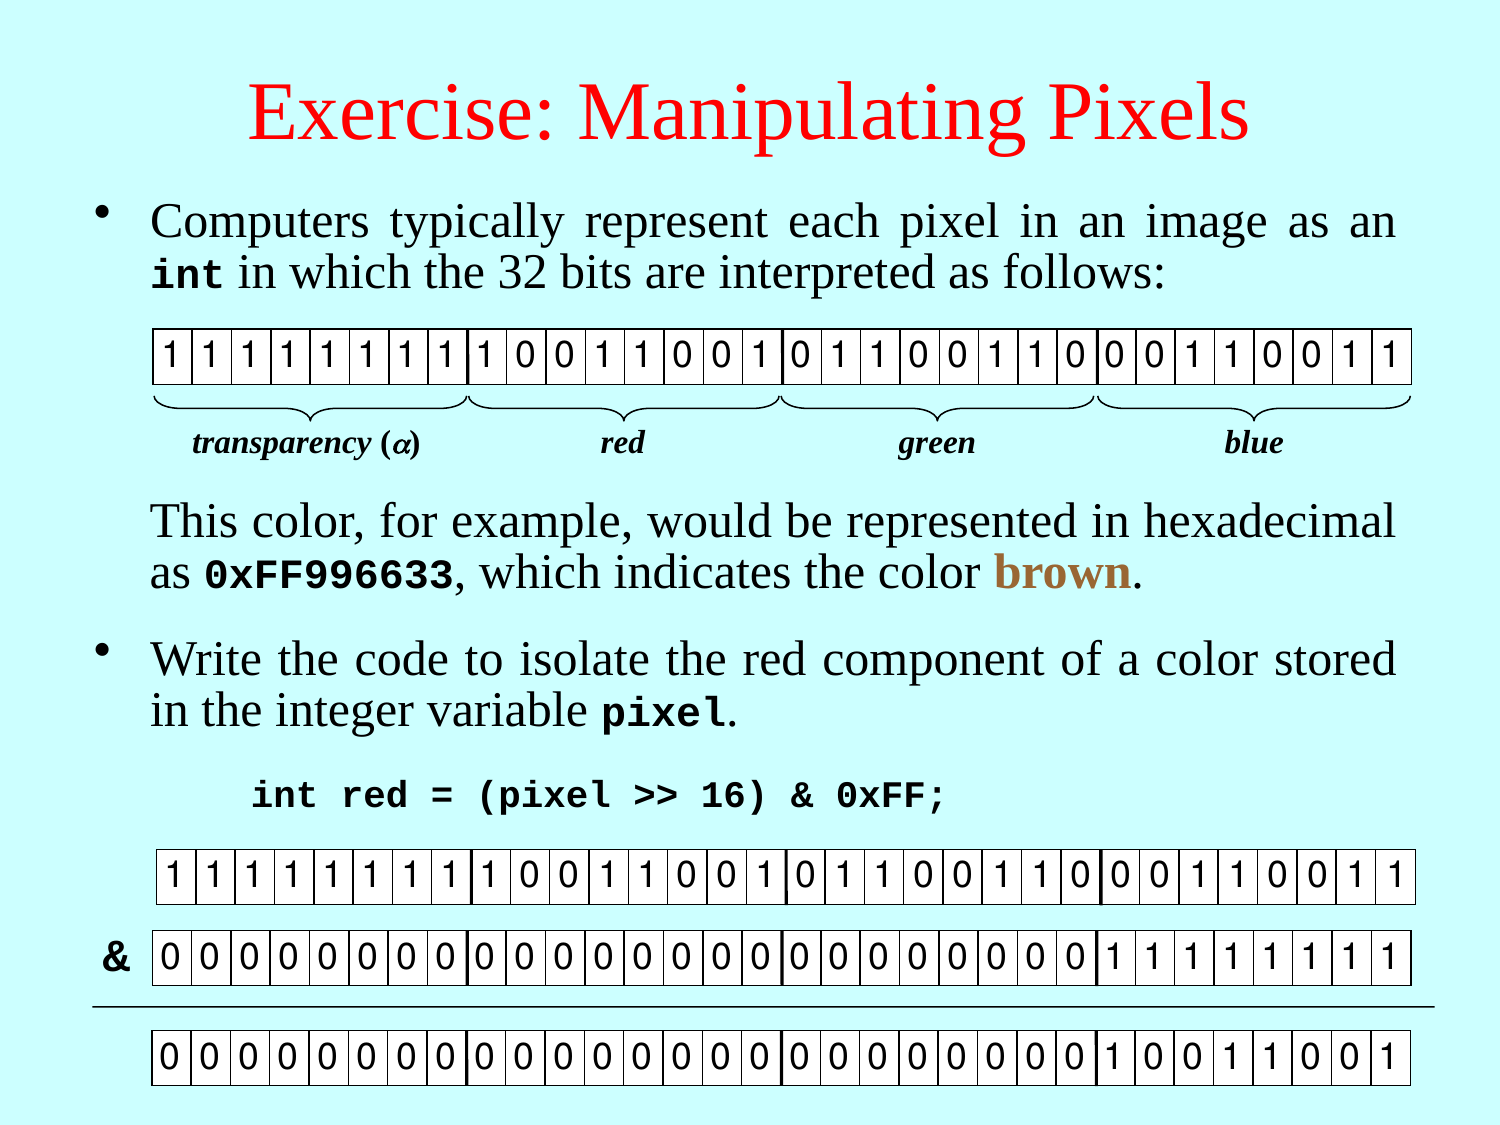

# Exercise: Manipulating Pixels
Computers typically represent each pixel in an image as an int in which the 32 bits are interpreted as follows:

1
1
1
1
1
1
1
1
1
0
0
1
1
0
0
1
0
1
1
0
0
1
1
0
0
0
1
1
0
0
1
1

transparency (α)
red
green
blue
This color, for example, would be represented in hexadecimal as 0xFF996633, which indicates the color brown.
Write the code to isolate the red component of a color stored in the integer variable pixel.
int red = (pixel >> 16) & 0xFF;

0
0
0
0
0
0
0
0
0
0
0
0
0
0
0
0
1
1
1
1
1
1
1
1
1
0
0
1
1
0
0
1
0
1
1
0
0
1
1
0
0
0
1
1
0
0
1
1

&
0
0
0
0
0
0
0
0
0
0
0
0
0
0
0
0
0
0
0
0
0
0
0
0
1
1
1
1
1
1
1
1

0
0
0
0
0
0
0
0
0
0
0
0
0
0
0
0
0
0
0
0
0
0
0
0
1
0
0
1
1
0
0
1